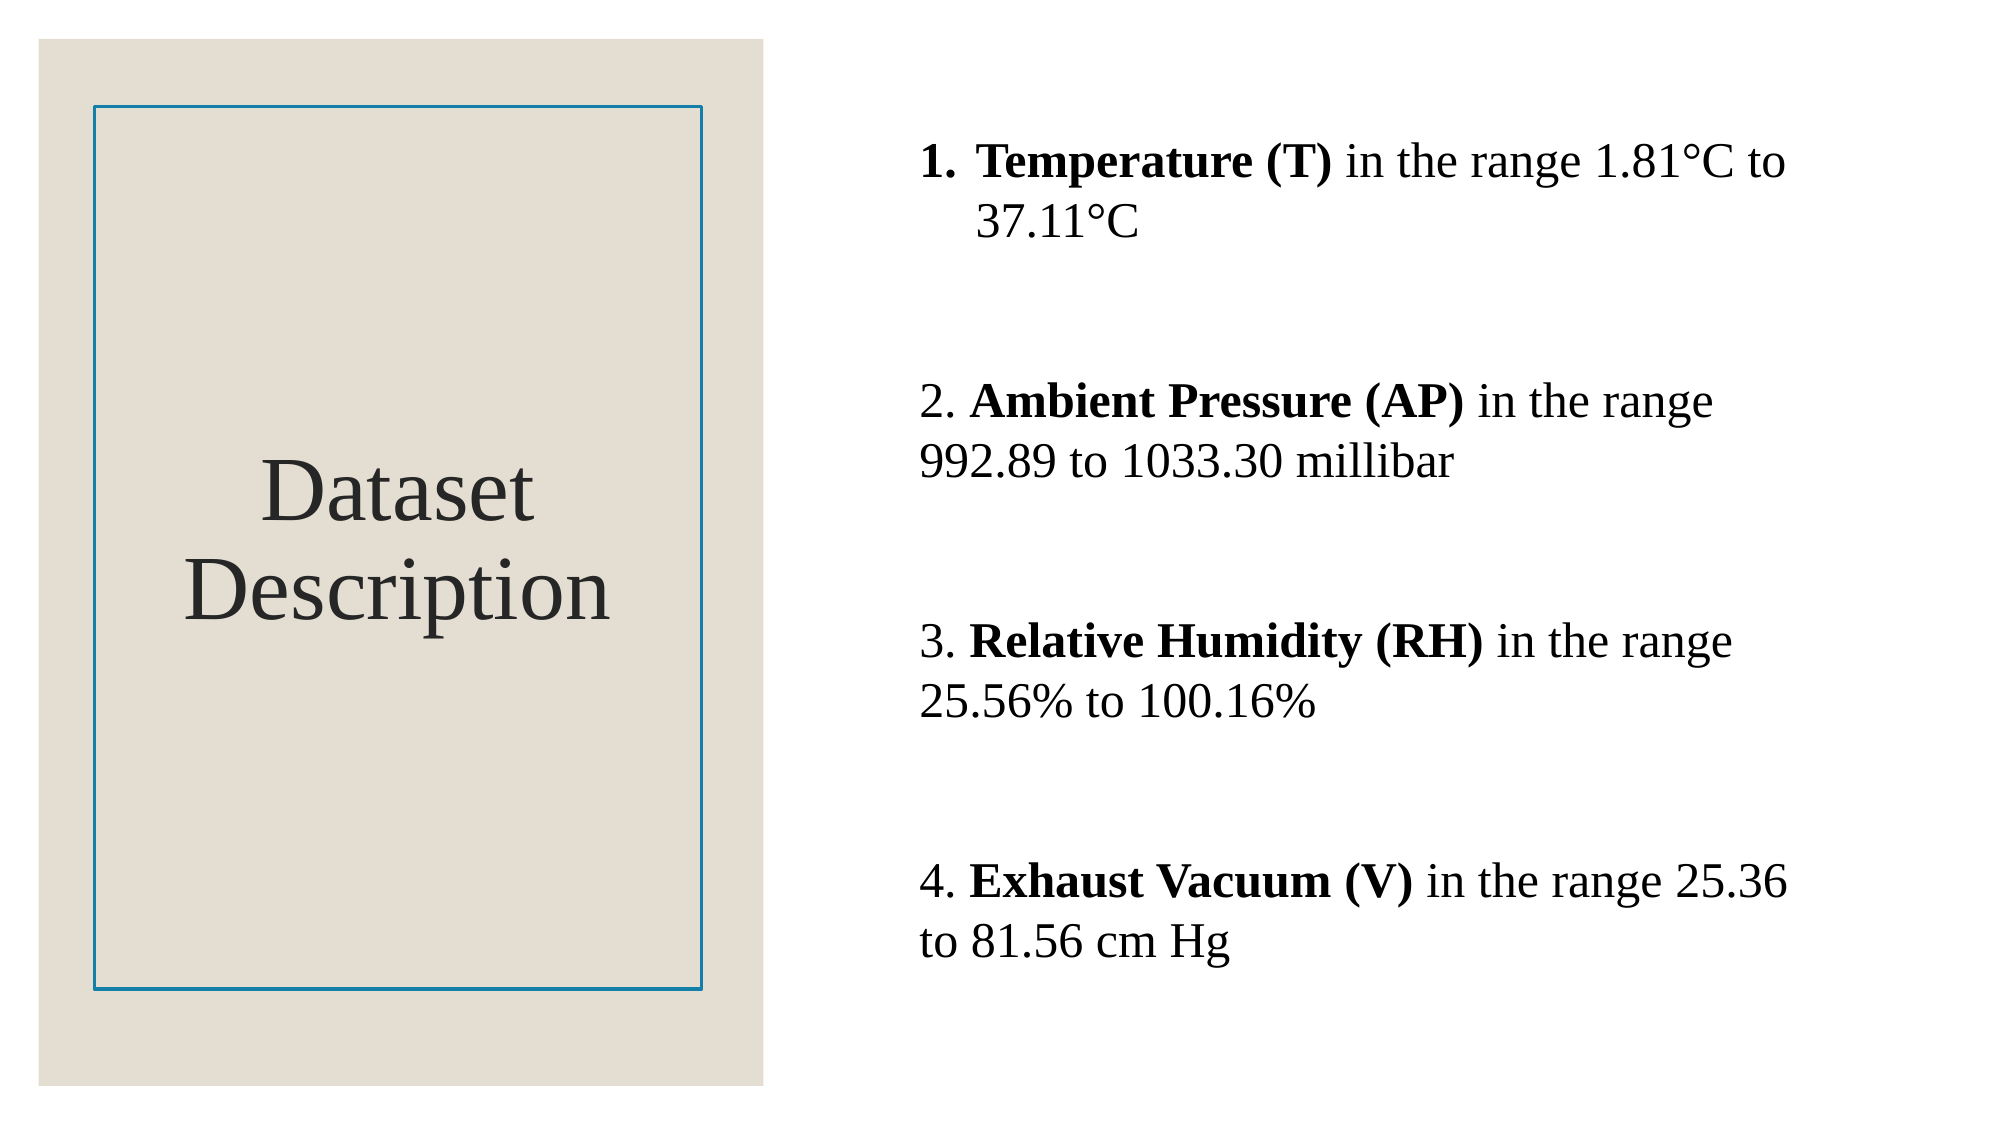

# Dataset Description

Temperature (T) in the range 1.81°C to 37.11°C

2. Ambient Pressure (AP) in the range 992.89 to 1033.30 millibar

3. Relative Humidity (RH) in the range 25.56% to 100.16%

4. Exhaust Vacuum (V) in the range 25.36 to 81.56 cm Hg